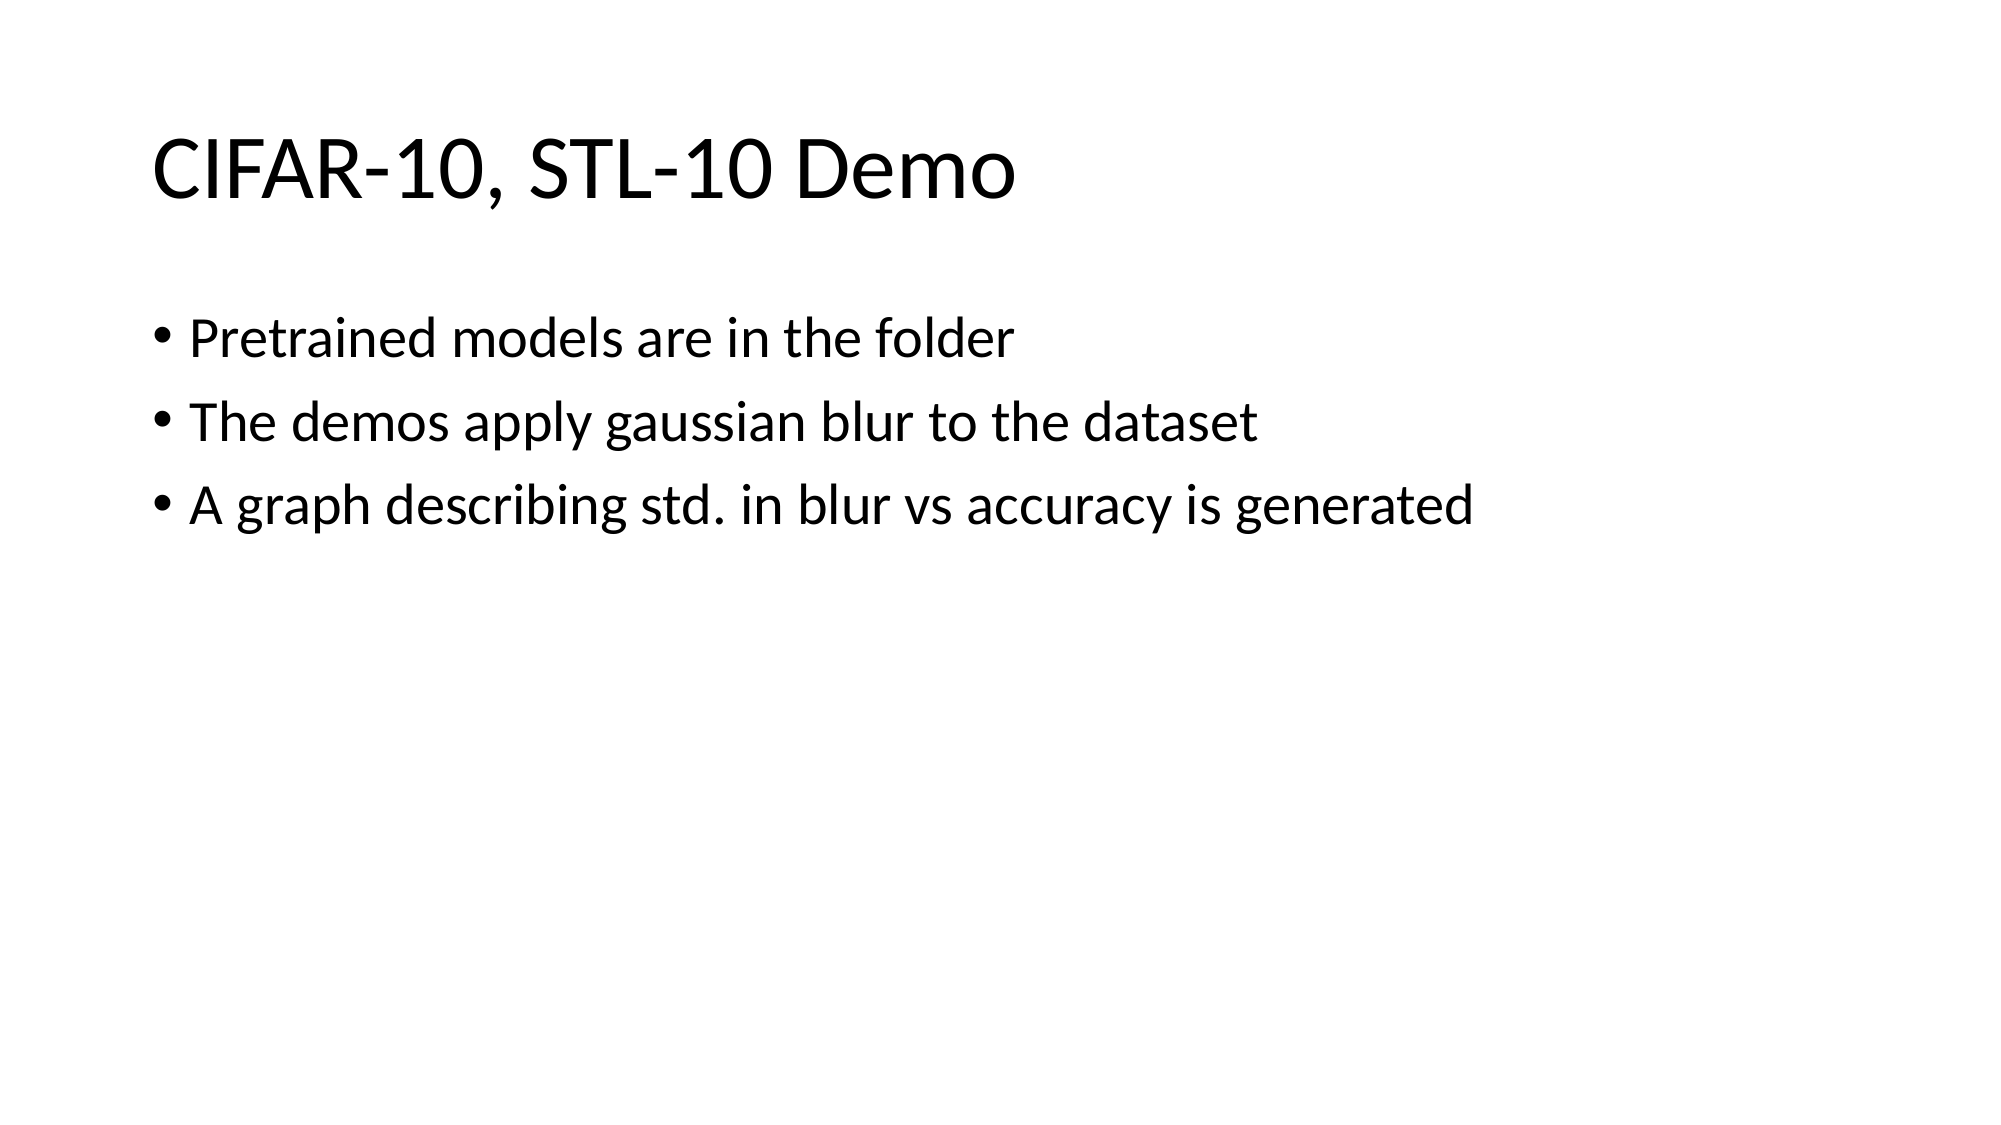

# CIFAR-10, STL-10 Demo
Pretrained models are in the folder
The demos apply gaussian blur to the dataset
A graph describing std. in blur vs accuracy is generated